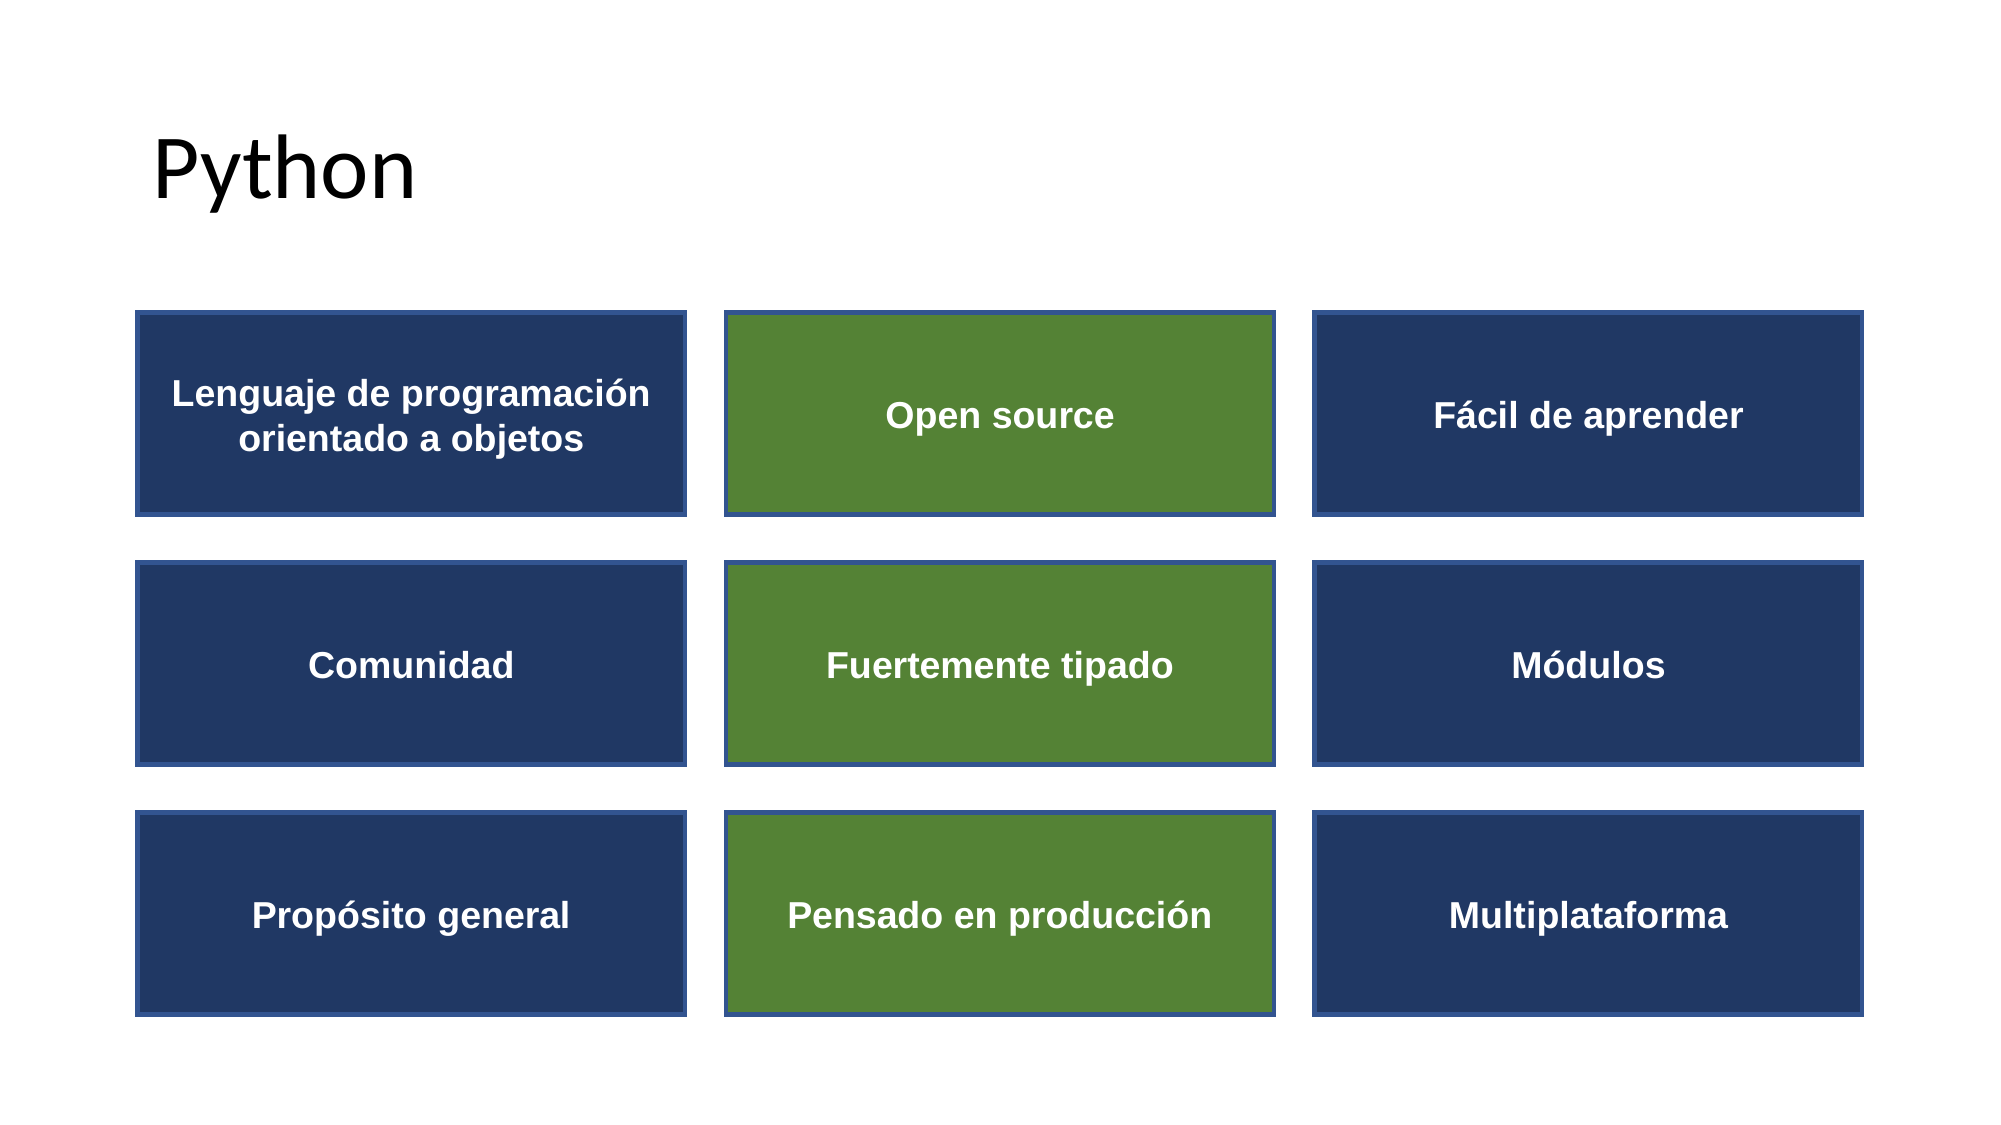

Python
Lenguaje de programación orientado a objetos
Open source
Fácil de aprender
Comunidad
Fuertemente tipado
Módulos
Propósito general
Pensado en producción
Multiplataforma